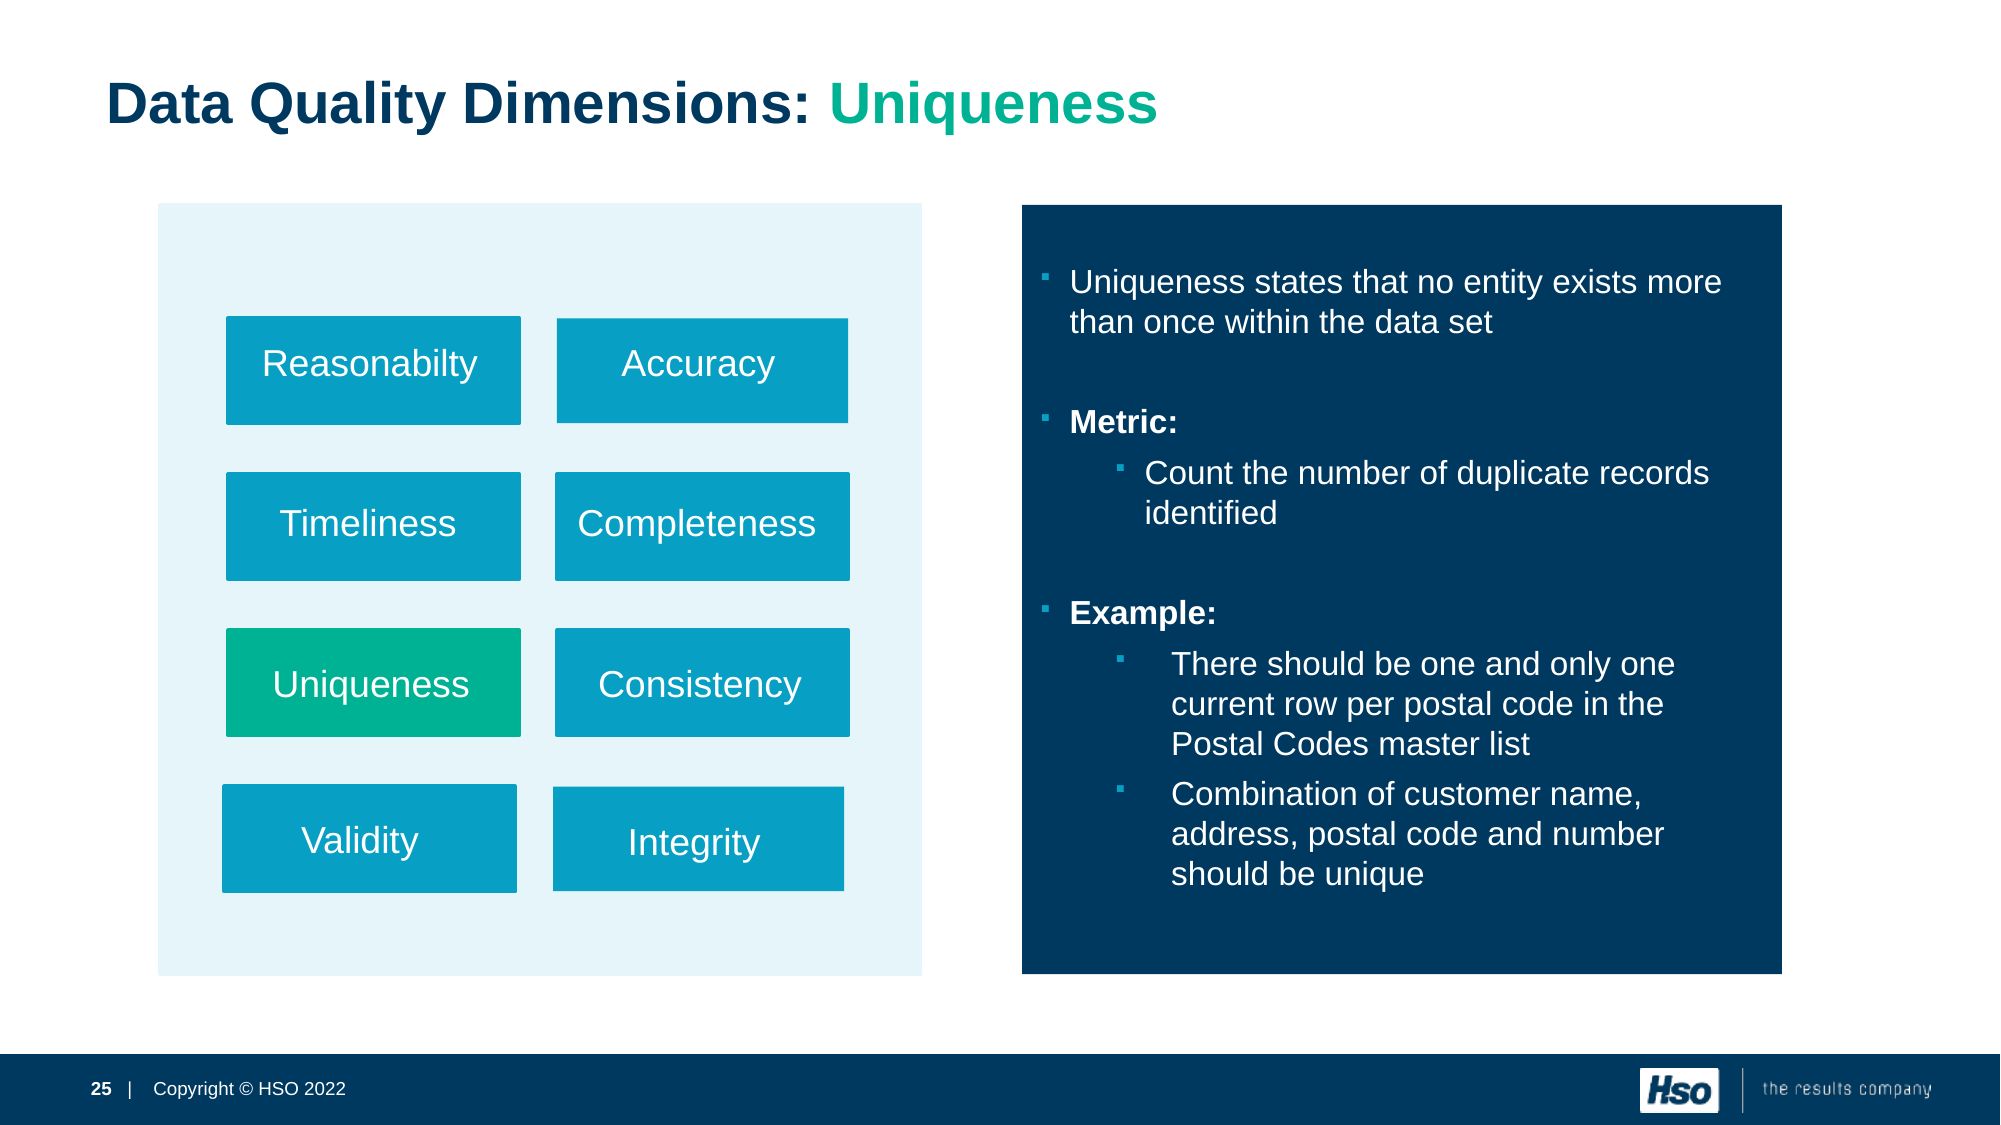

# Data Quality Dimensions: Uniqueness

Uniqueness
Reasonabilty
Timeliness
Validity

Consistency
Accuracy
Completeness
Integrity

Uniqueness states that no entity exists more than once within the data set

Metric:
Count the number of duplicate records identified

Example:
There should be one and only one current row per postal code in the Postal Codes master list
Combination of customer name, address, postal code and number should be unique